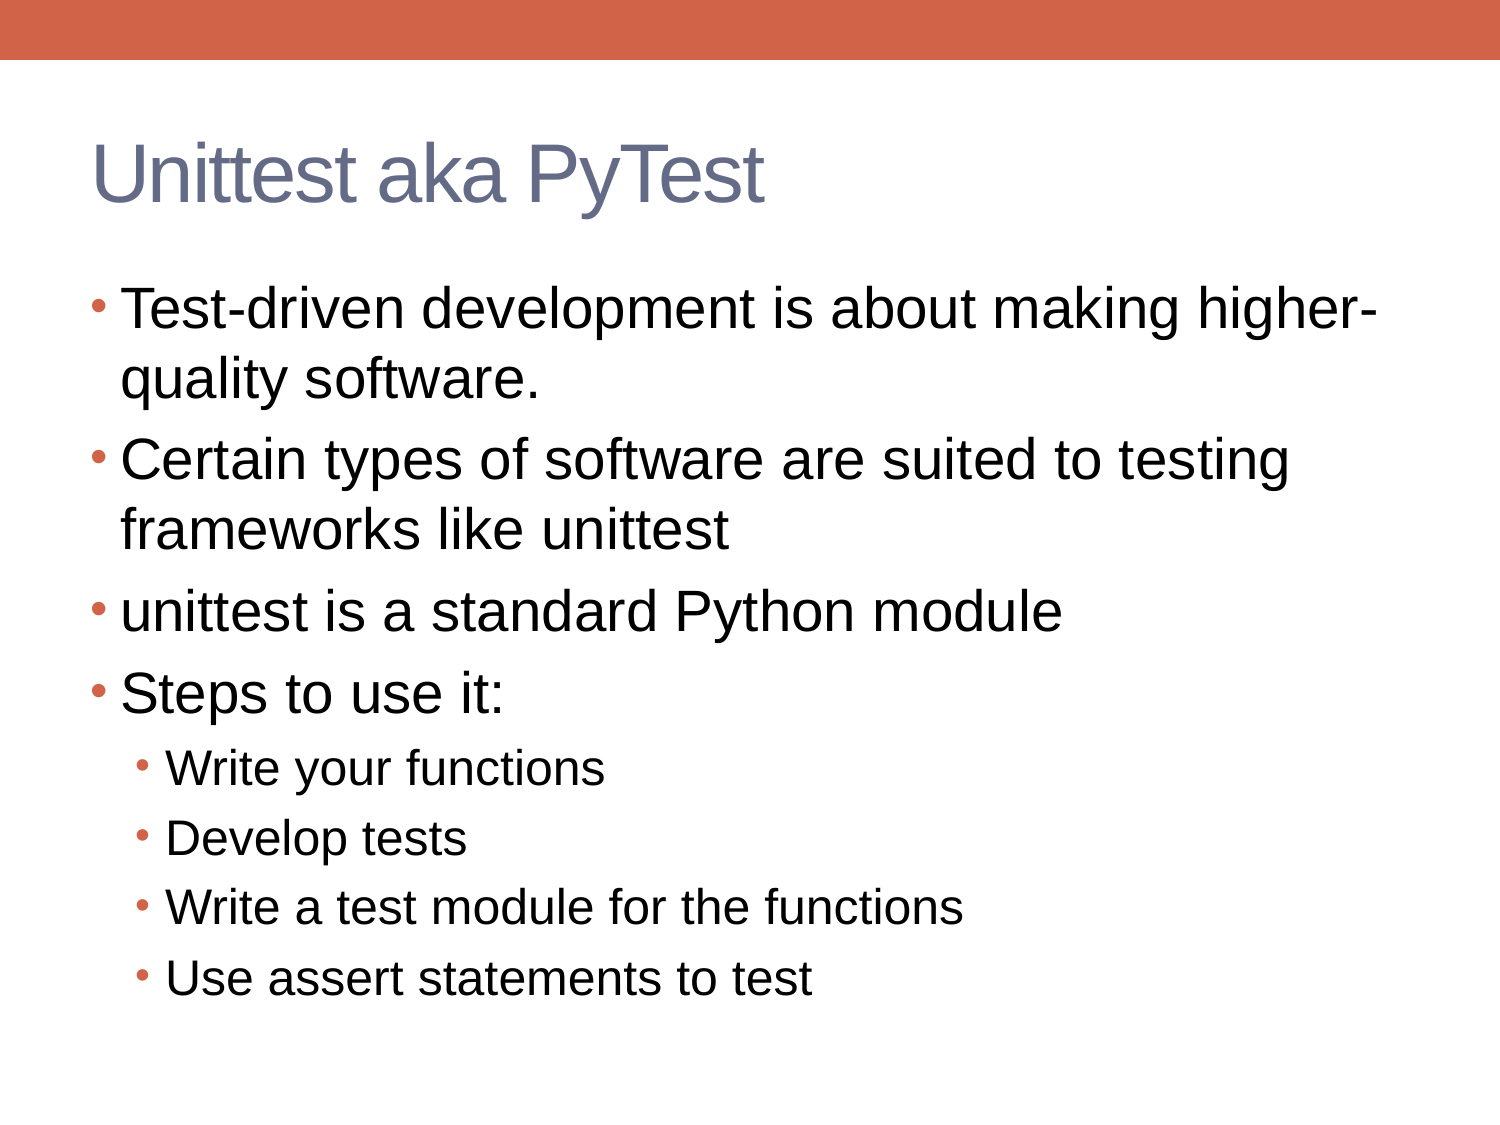

# Unittest aka PyTest
Test-driven development is about making higher-quality software.
Certain types of software are suited to testing frameworks like unittest
unittest is a standard Python module
Steps to use it:
Write your functions
Develop tests
Write a test module for the functions
Use assert statements to test